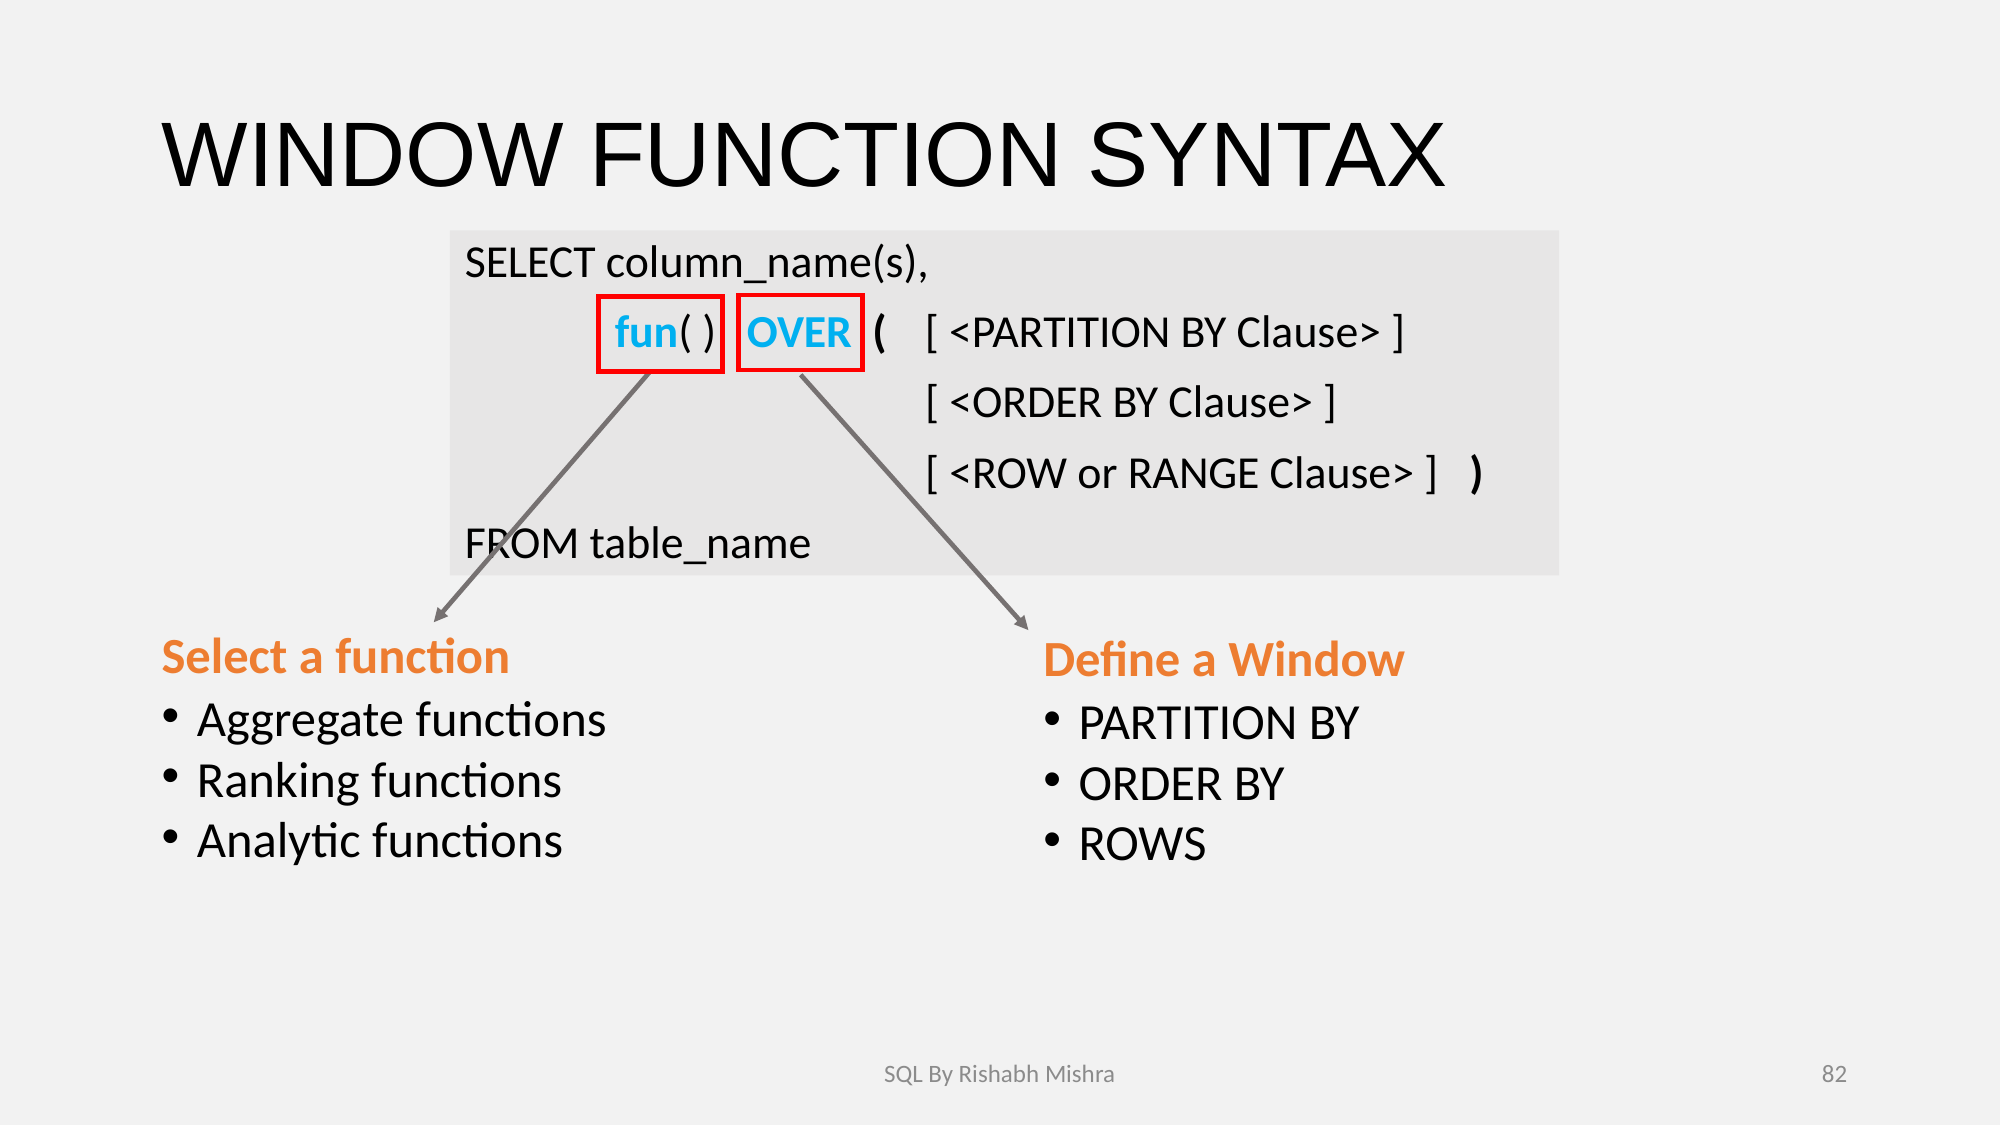

# WINDOW FUNCTION SYNTAX
SELECT column_name(s),
	fun( )   OVER  ( 	 [ <PARTITION BY Clause> ]
	   		 [ <ORDER BY Clause> ]
	  		 [ <ROW or RANGE Clause> ]   )
FROM table_name

Select a function
Aggregate functions
Ranking functions
Analytic functions
Define a Window
PARTITION BY
ORDER BY
ROWS
SQL By Rishabh Mishra
82